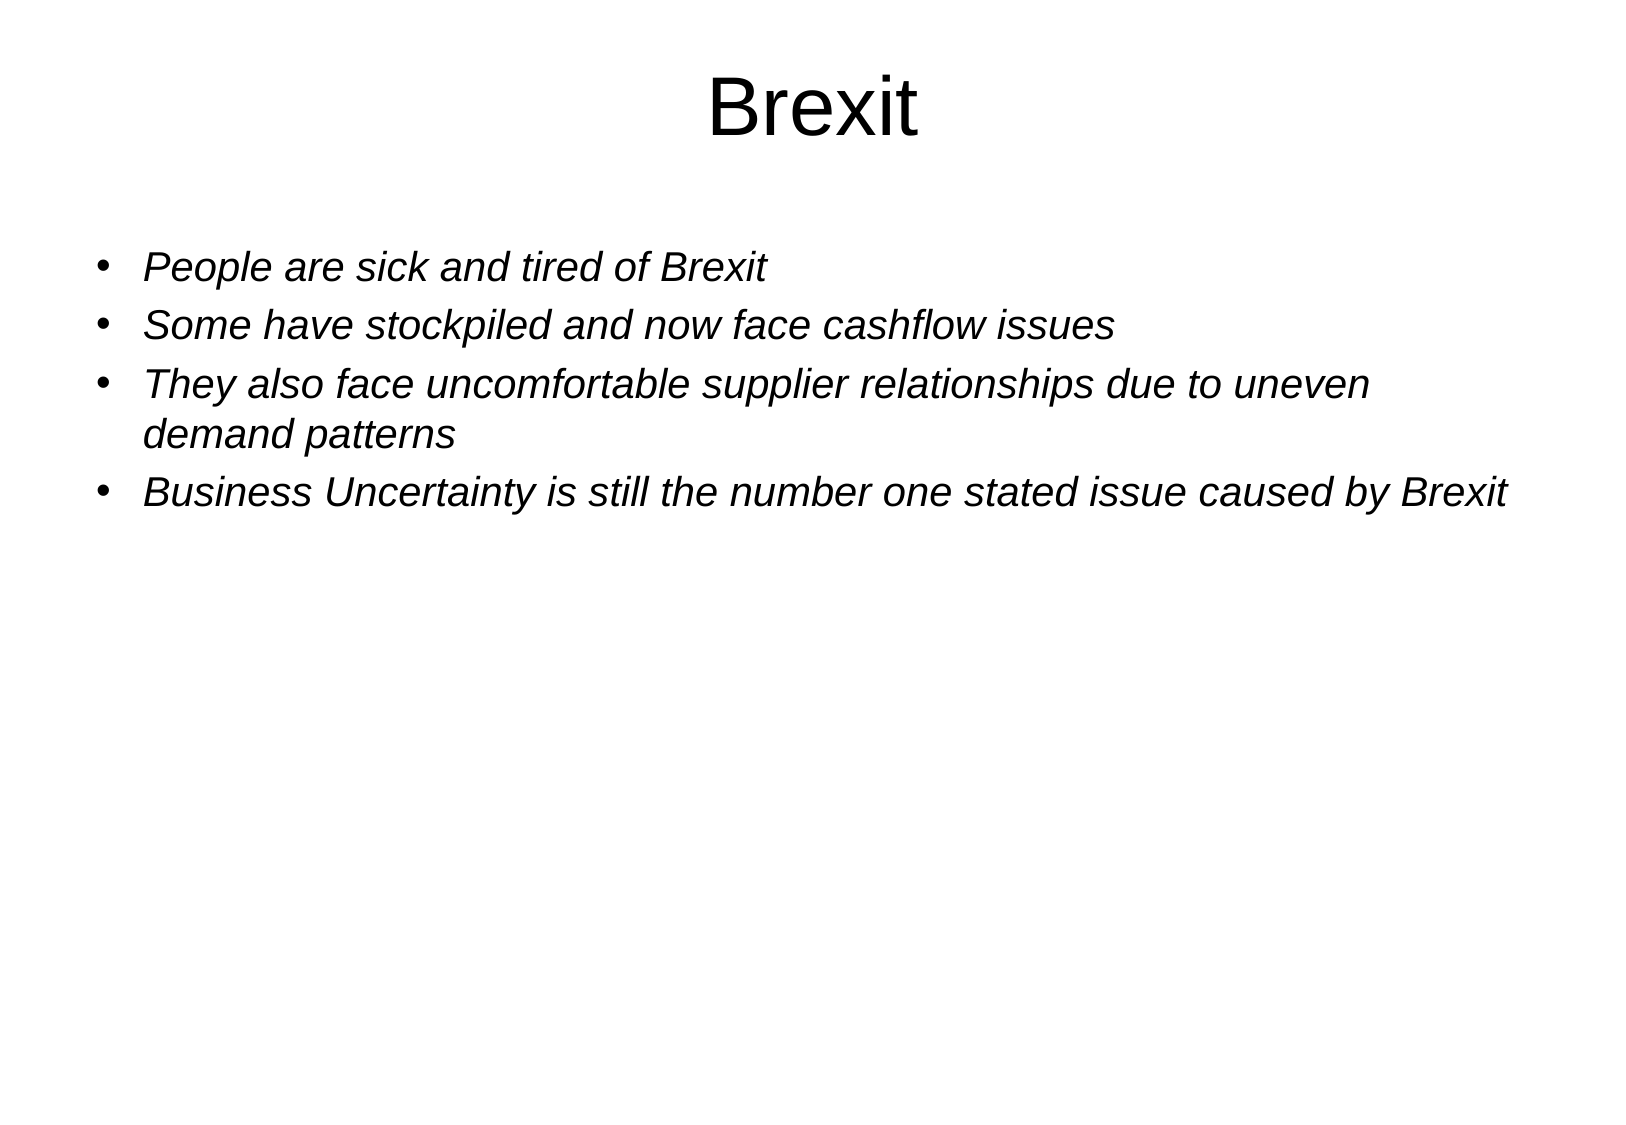

# Brexit
People are sick and tired of Brexit
Some have stockpiled and now face cashflow issues
They also face uncomfortable supplier relationships due to uneven demand patterns
Business Uncertainty is still the number one stated issue caused by Brexit